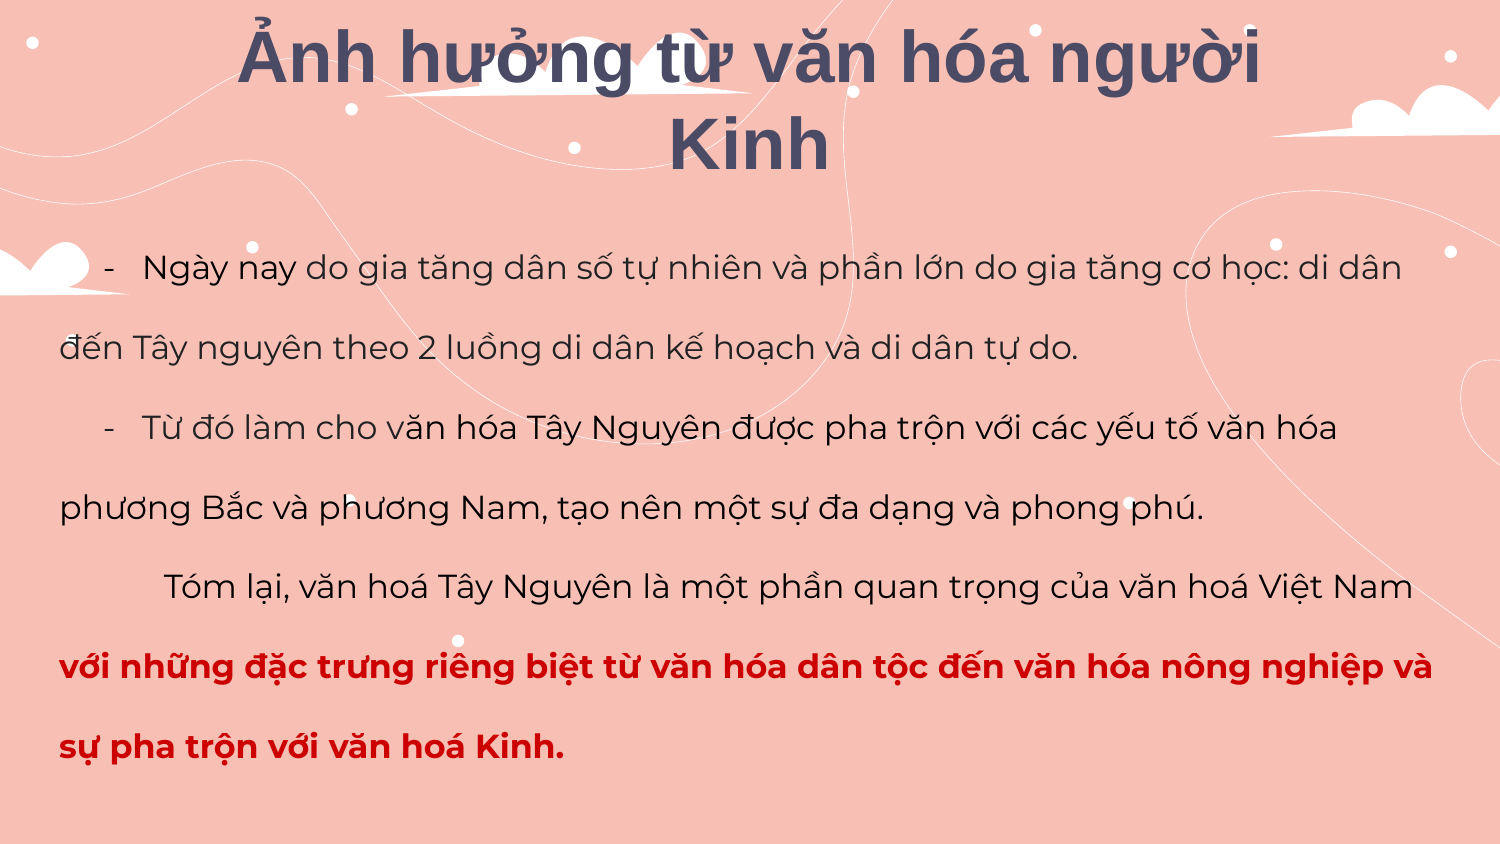

# Ảnh hưởng từ văn hóa người Kinh
     -   Ngày nay do gia tăng dân số tự nhiên và phần lớn do gia tăng cơ học: di dân
đến Tây nguyên theo 2 luồng di dân kế hoạch và di dân tự do.
     -   Từ đó làm cho văn hóa Tây Nguyên được pha trộn với các yếu tố văn hóa
phương Bắc và phương Nam, tạo nên một sự đa dạng và phong phú.
      Tóm lại, văn hoá Tây Nguyên là một phần quan trọng của văn hoá Việt Nam
với những đặc trưng riêng biệt từ văn hóa dân tộc đến văn hóa nông nghiệp và
sự pha trộn với văn hoá Kinh.